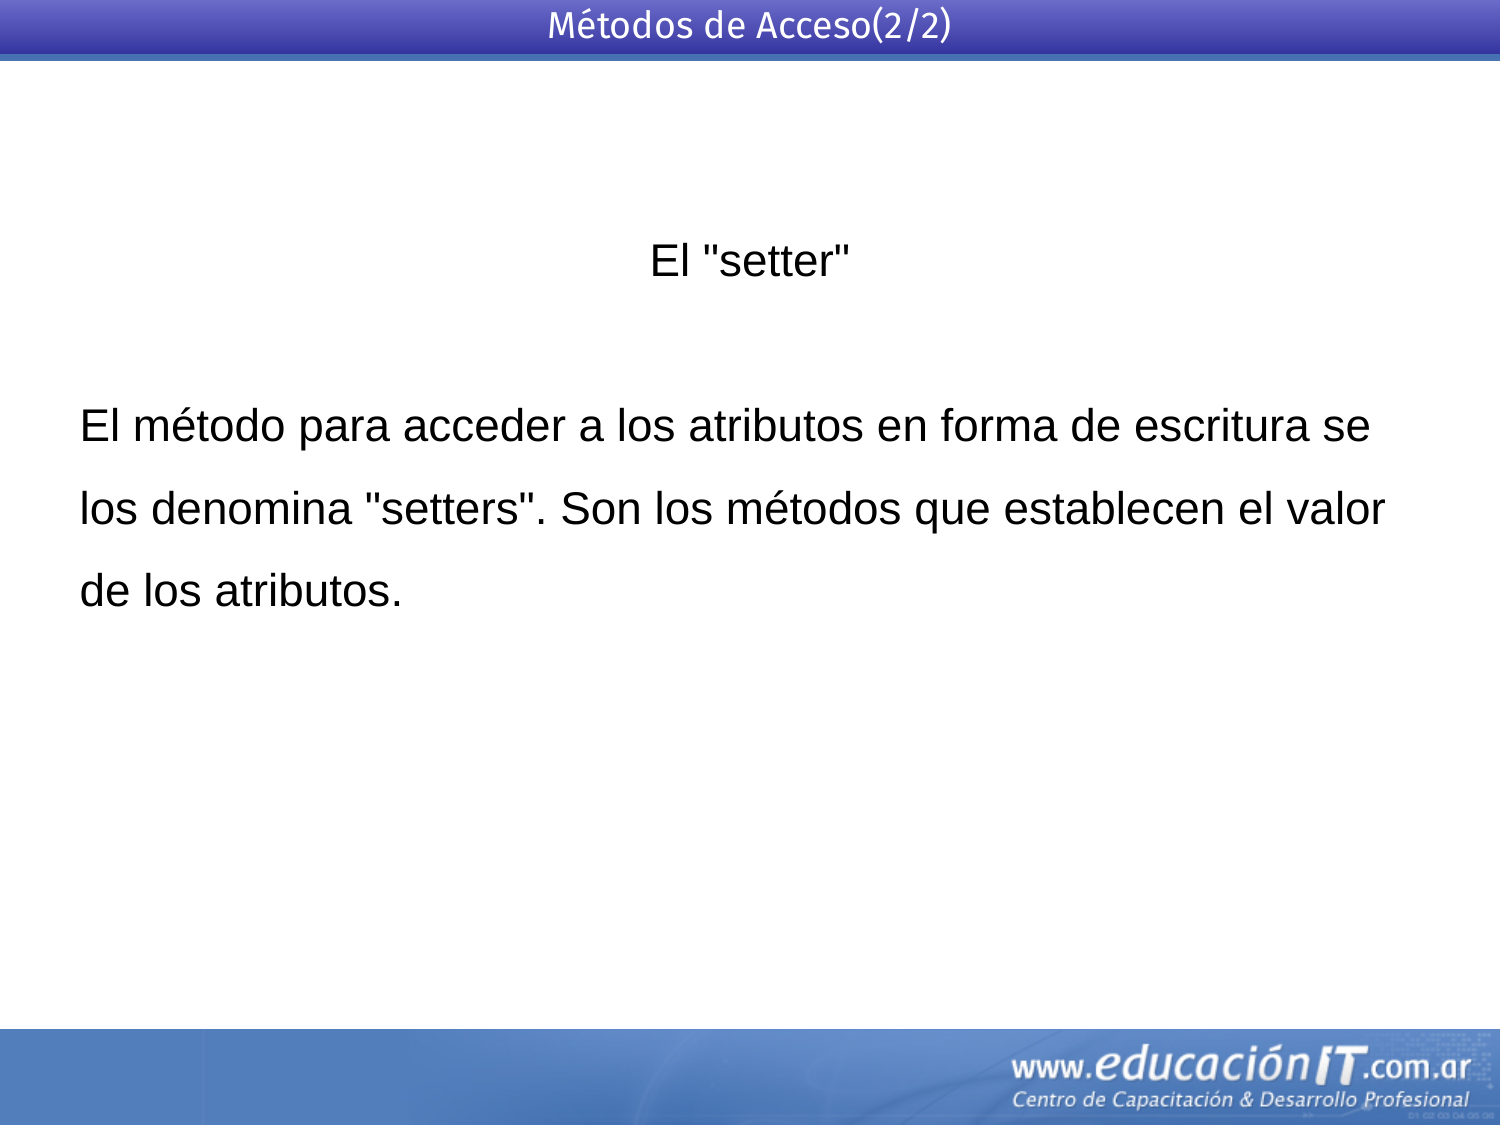

Métodos de Acceso(2/2)
El "setter"

El método para acceder a los atributos en forma de escritura se los denomina "setters". Son los métodos que establecen el valor de los atributos.